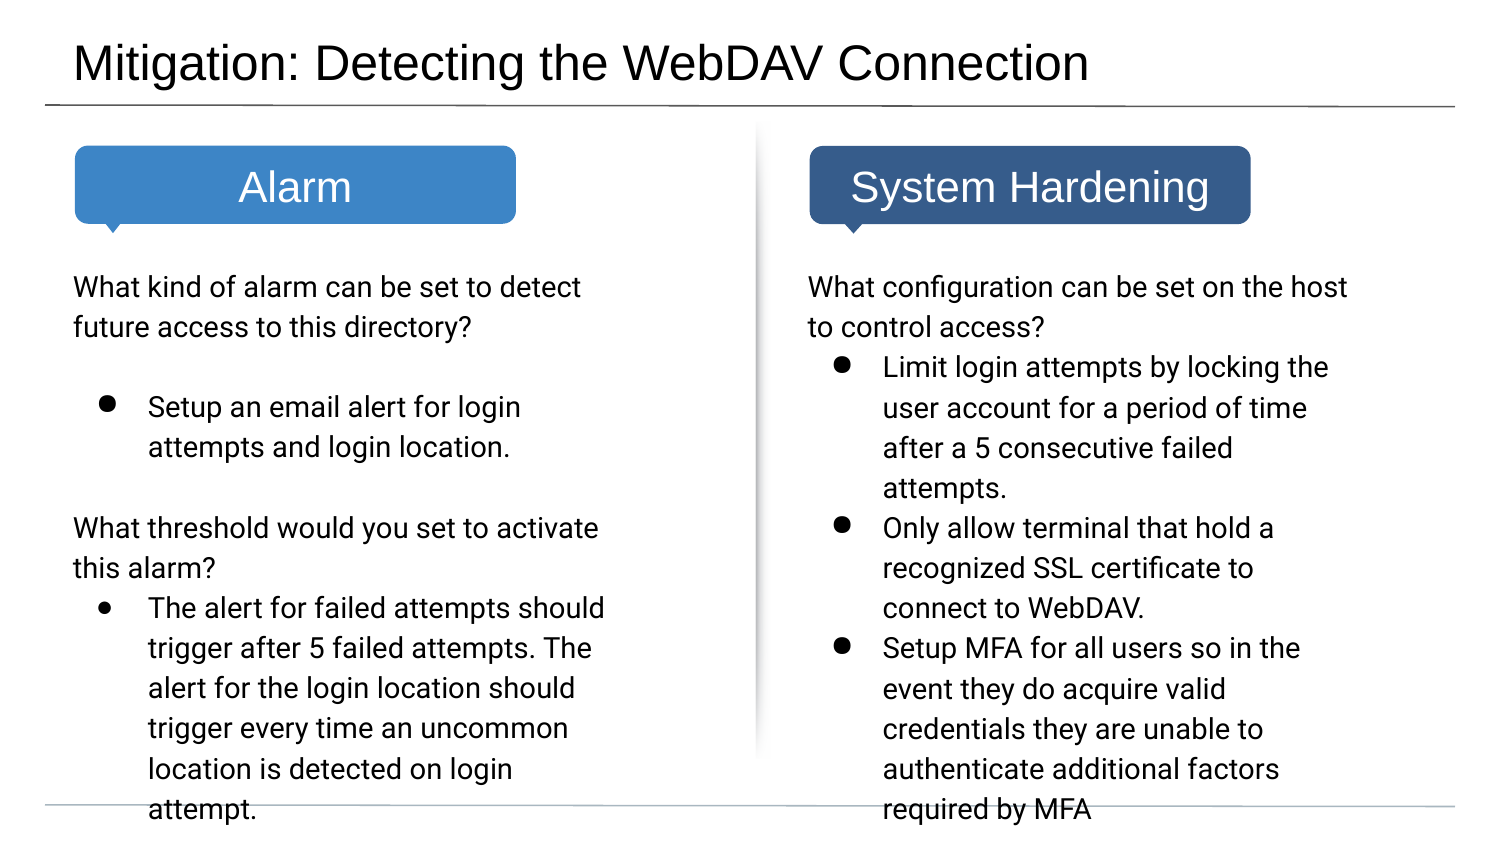

# Mitigation: Detecting the WebDAV Connection
What kind of alarm can be set to detect future access to this directory?

Setup an email alert for login attempts and login location.

What threshold would you set to activate this alarm?
The alert for failed attempts should trigger after 5 failed attempts. The alert for the login location should trigger every time an uncommon location is detected on login attempt.

What configuration can be set on the host to control access?
Limit login attempts by locking the user account for a period of time after a 5 consecutive failed attempts.
Only allow terminal that hold a recognized SSL certificate to connect to WebDAV.
Setup MFA for all users so in the event they do acquire valid credentials they are unable to authenticate additional factors required by MFA